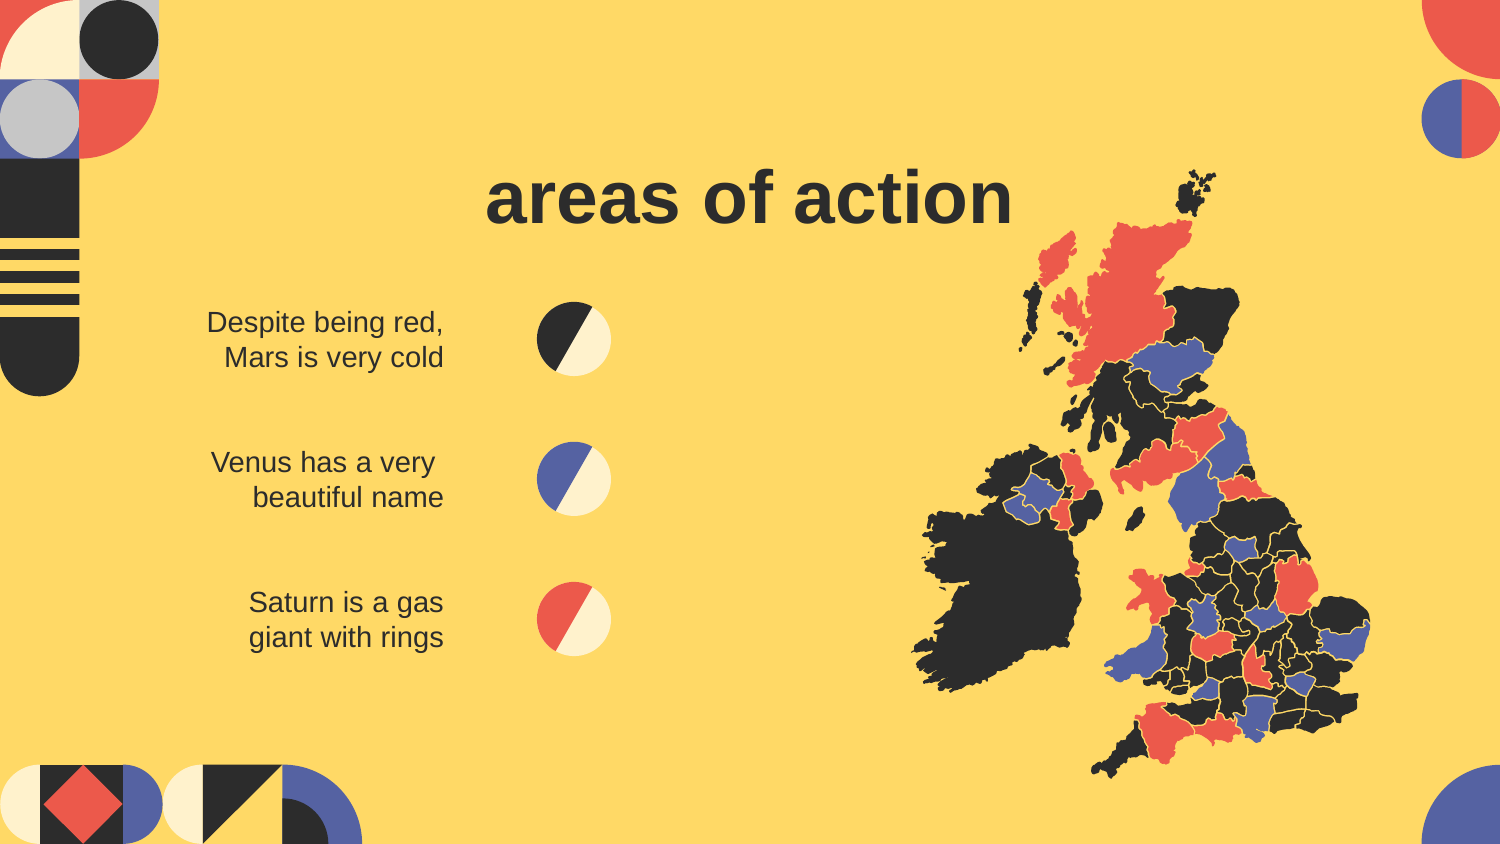

# areas of action

Despite being red, Mars is very cold

Venus has a very  beautiful name

Saturn is a gas giant with rings